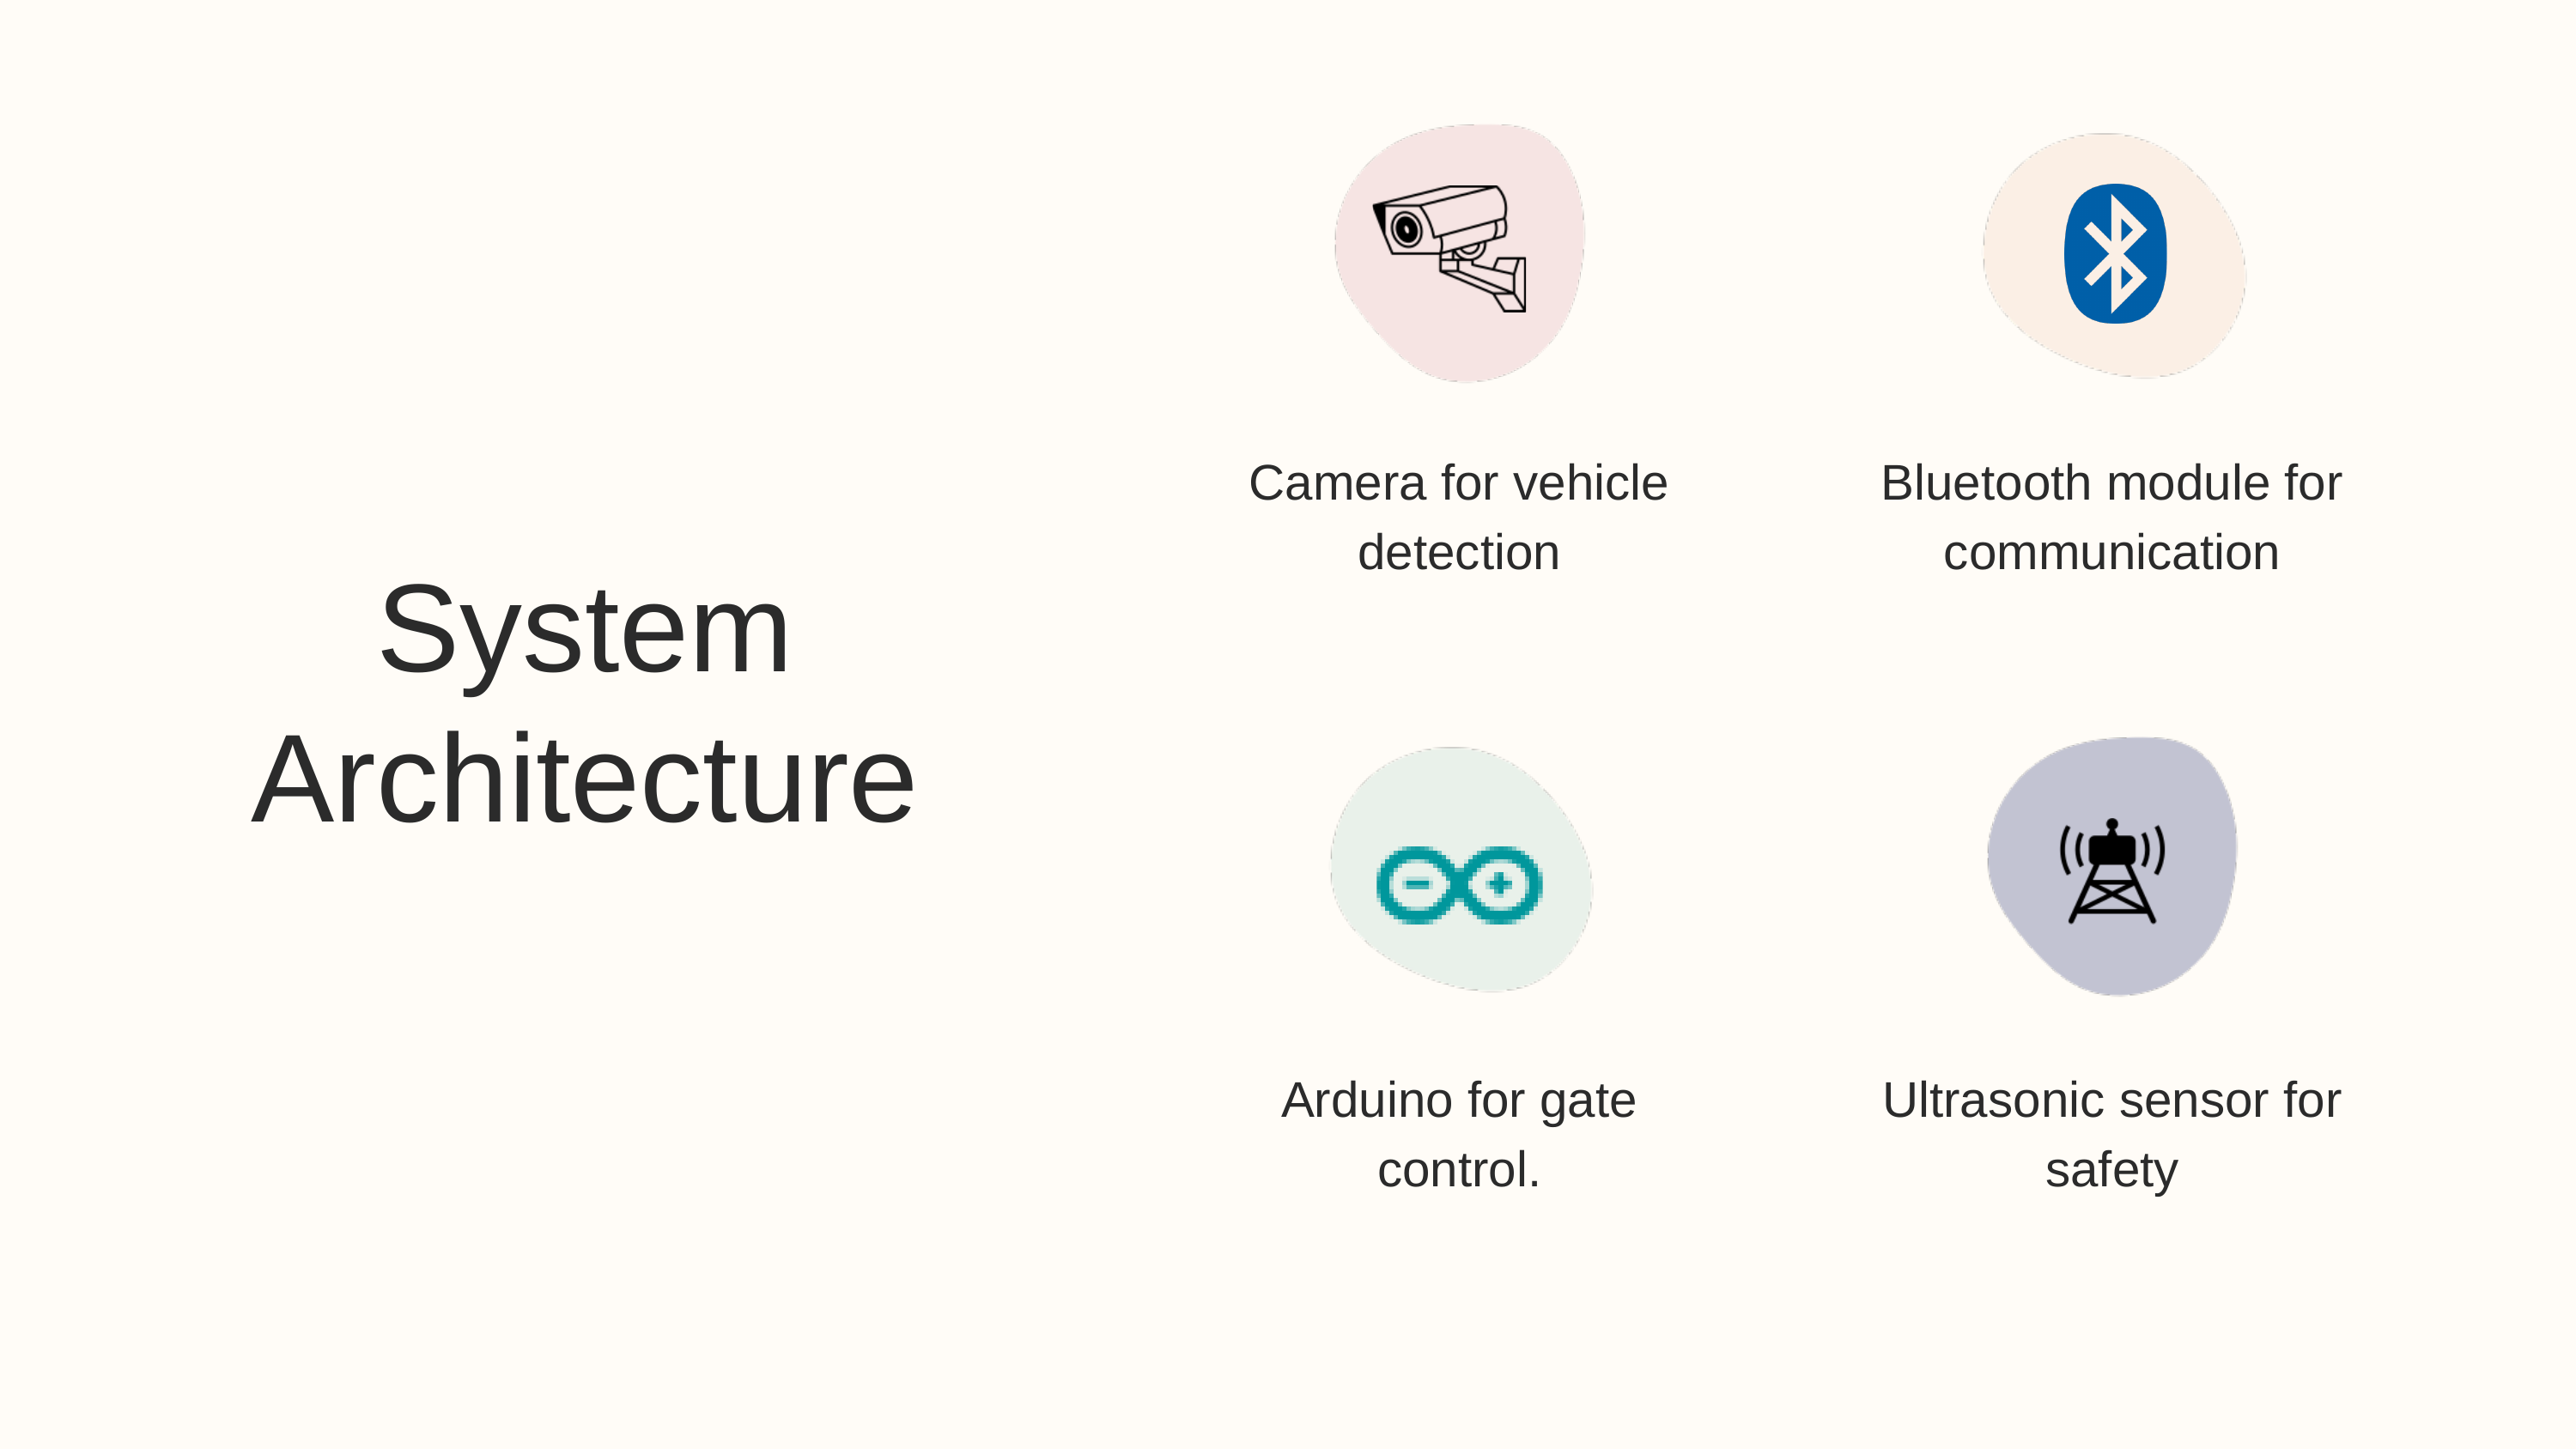

Camera for vehicle detection
Bluetooth module for communication
System Architecture

Arduino for gate control.
Ultrasonic sensor for safety